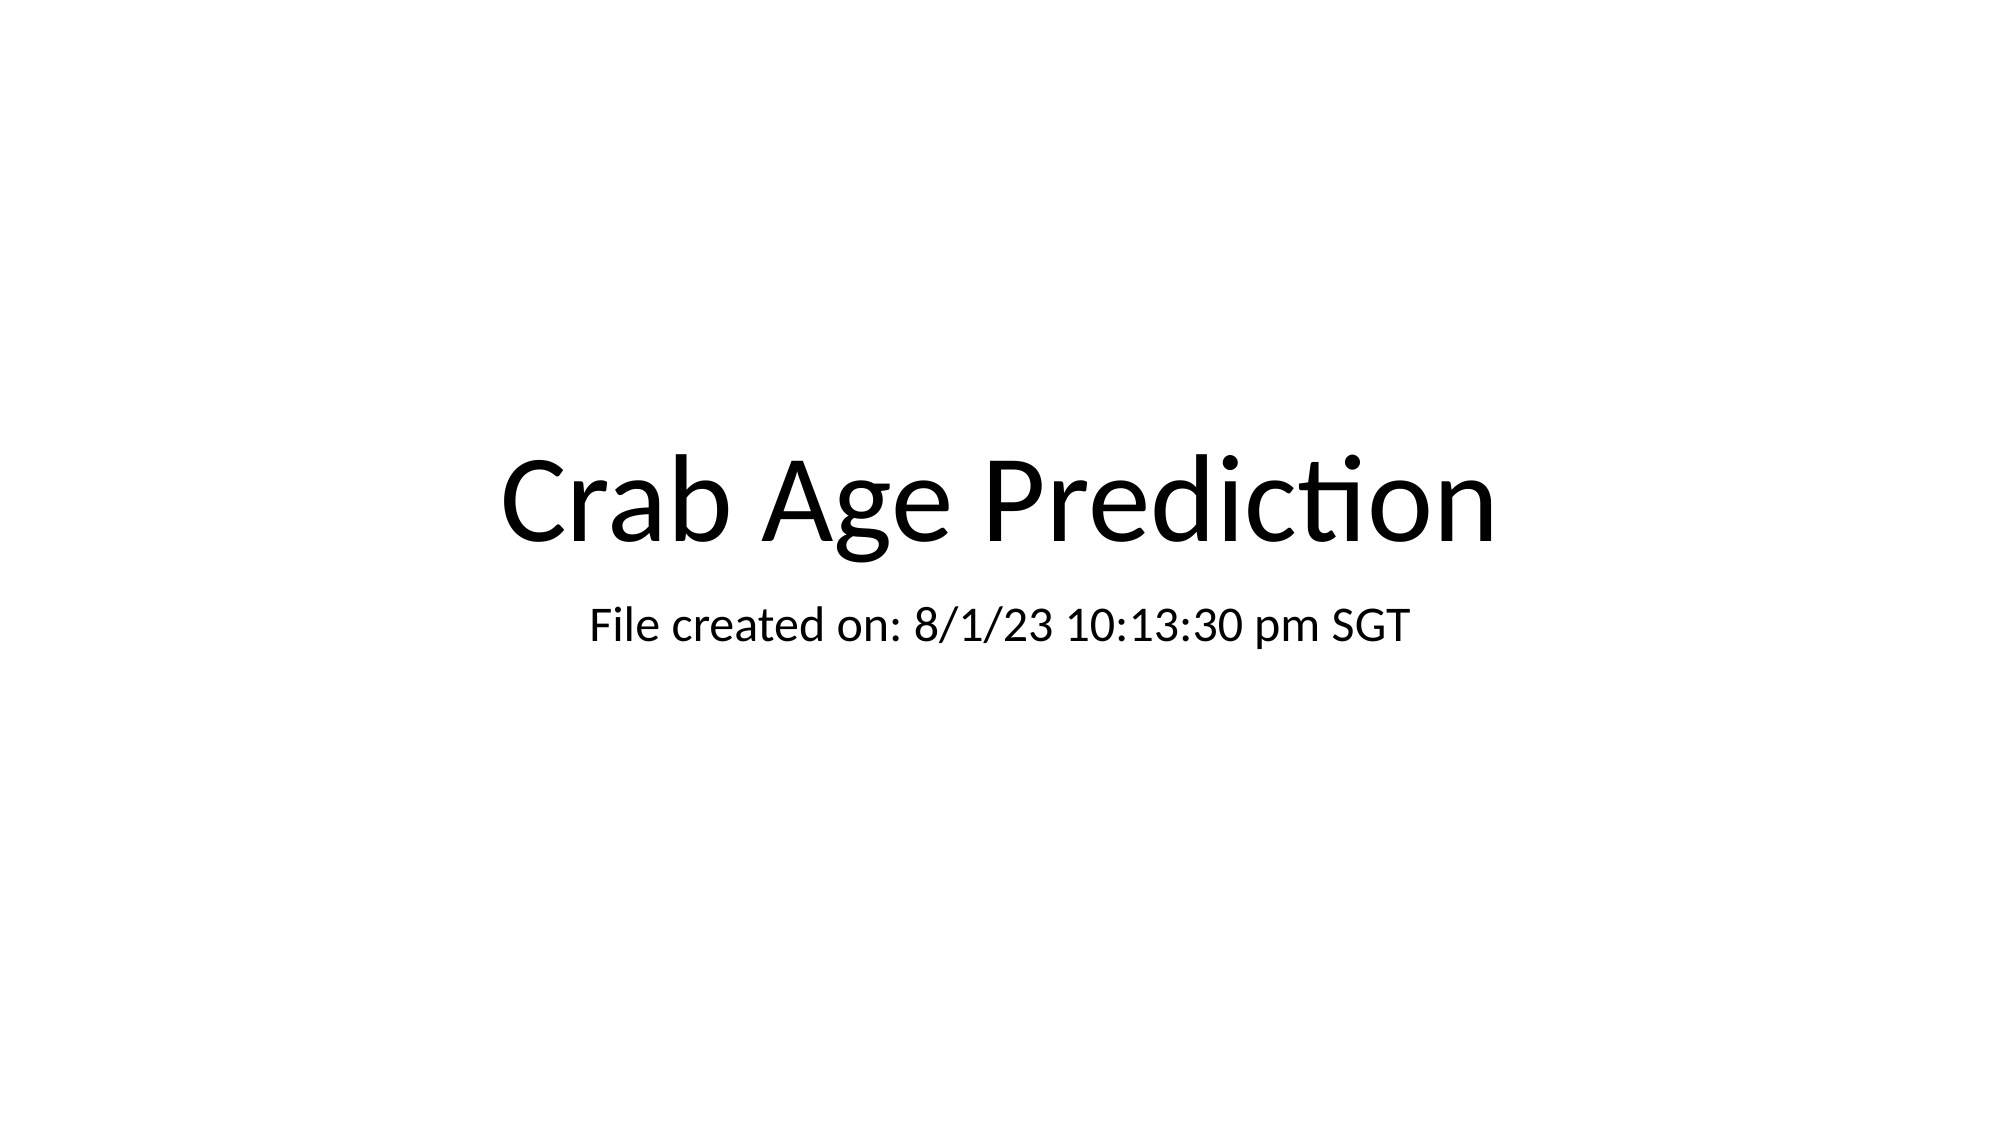

# Crab Age Prediction
File created on: 8/1/23 10:13:30 pm SGT